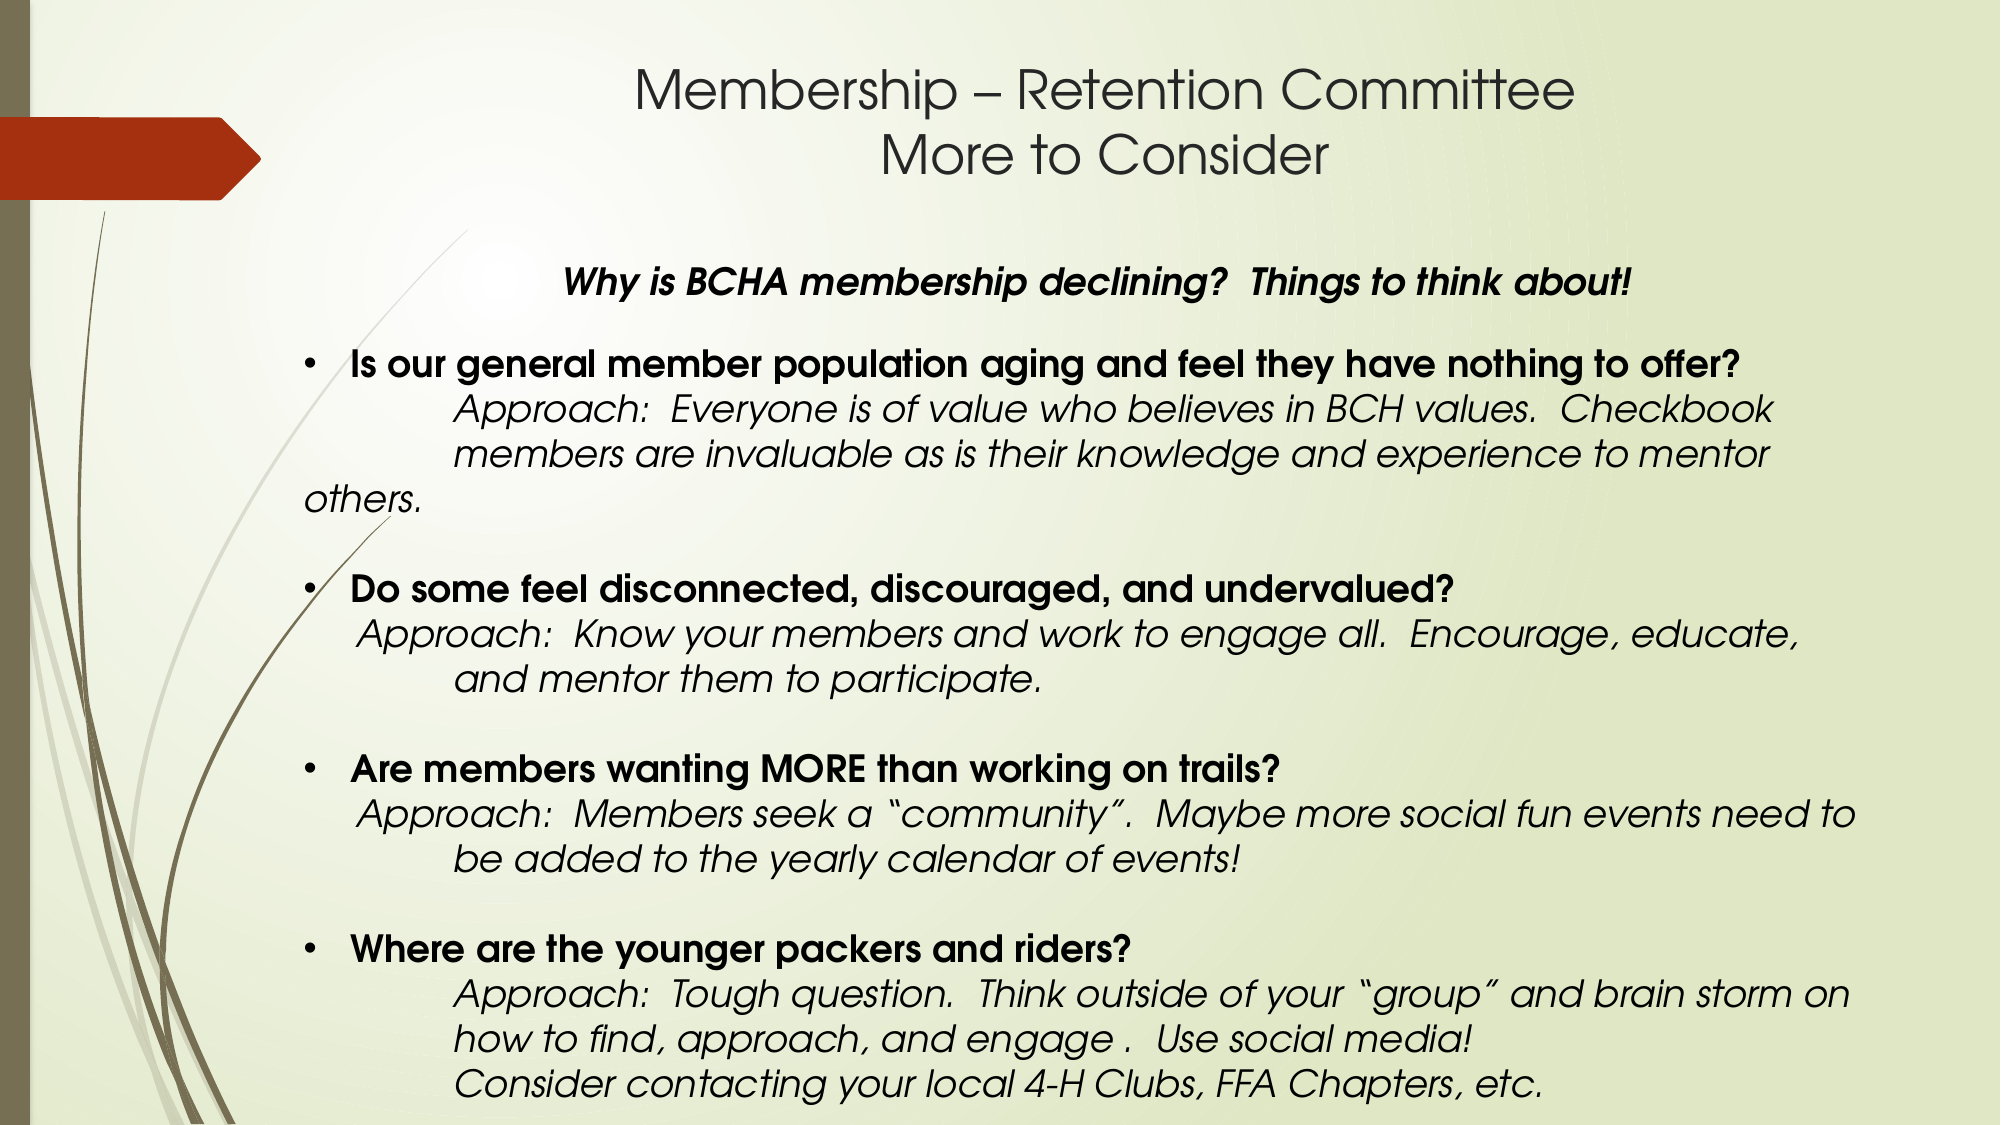

# Membership – Retention Committee More to Consider
Why is BCHA membership declining?  Things to think about!
Is our general member population aging and feel they have nothing to offer?
	Approach:  Everyone is of value who believes in BCH values.  Checkbook      	members are invaluable as is their knowledge and experience to mentor others.

Do some feel disconnected, discouraged, and undervalued?
     Approach:  Know your members and work to engage all.  Encourage, educate, 	and mentor them to participate.

Are members wanting MORE than working on trails?
     Approach:  Members seek a “community”.  Maybe more social fun events need to  	be added to the yearly calendar of events!

Where are the younger packers and riders?
	Approach:  Tough question.  Think outside of your “group” and brain storm on 	how to find, approach, and engage .  Use social media!                                	Consider contacting your local 4-H Clubs, FFA Chapters, etc.